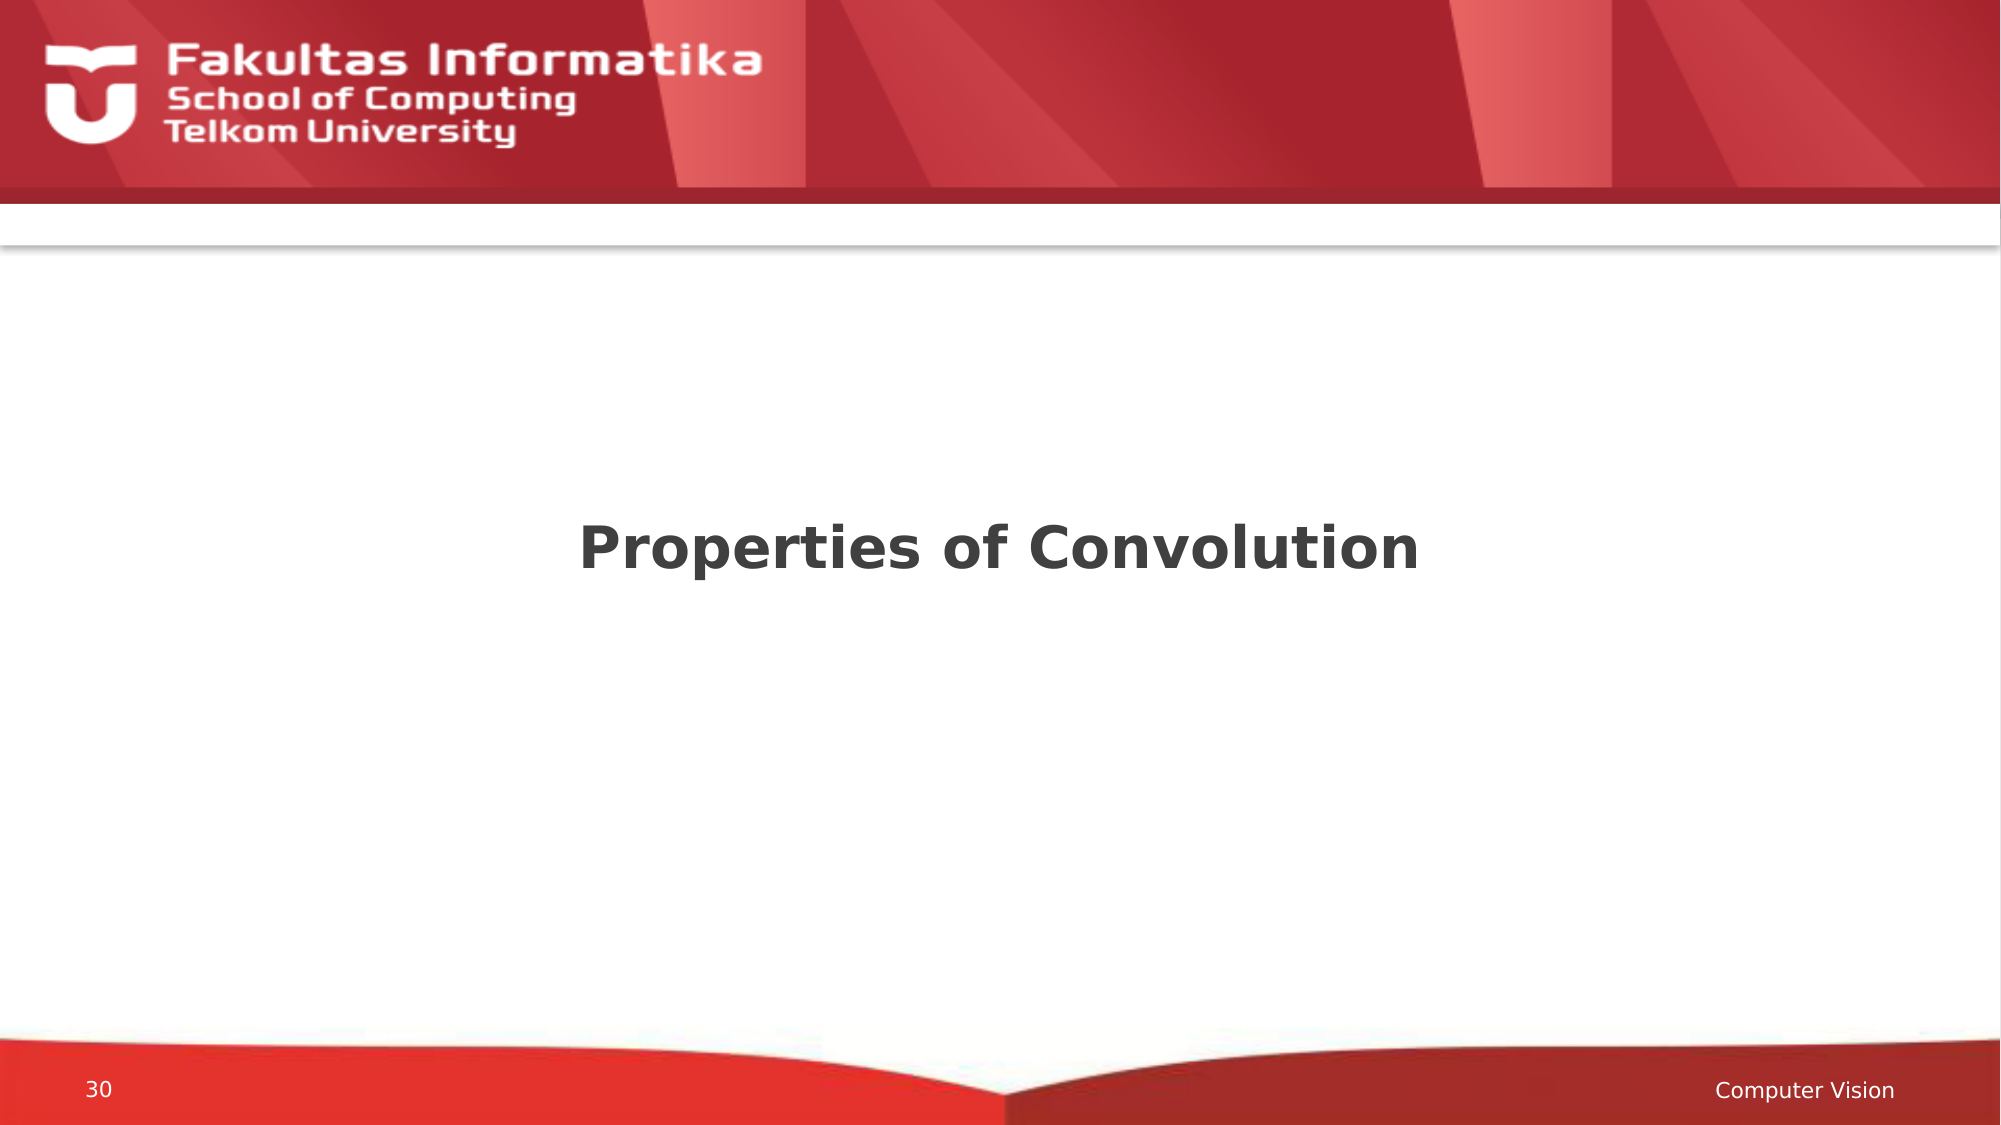

# Properties of Convolution
Computer Vision
30